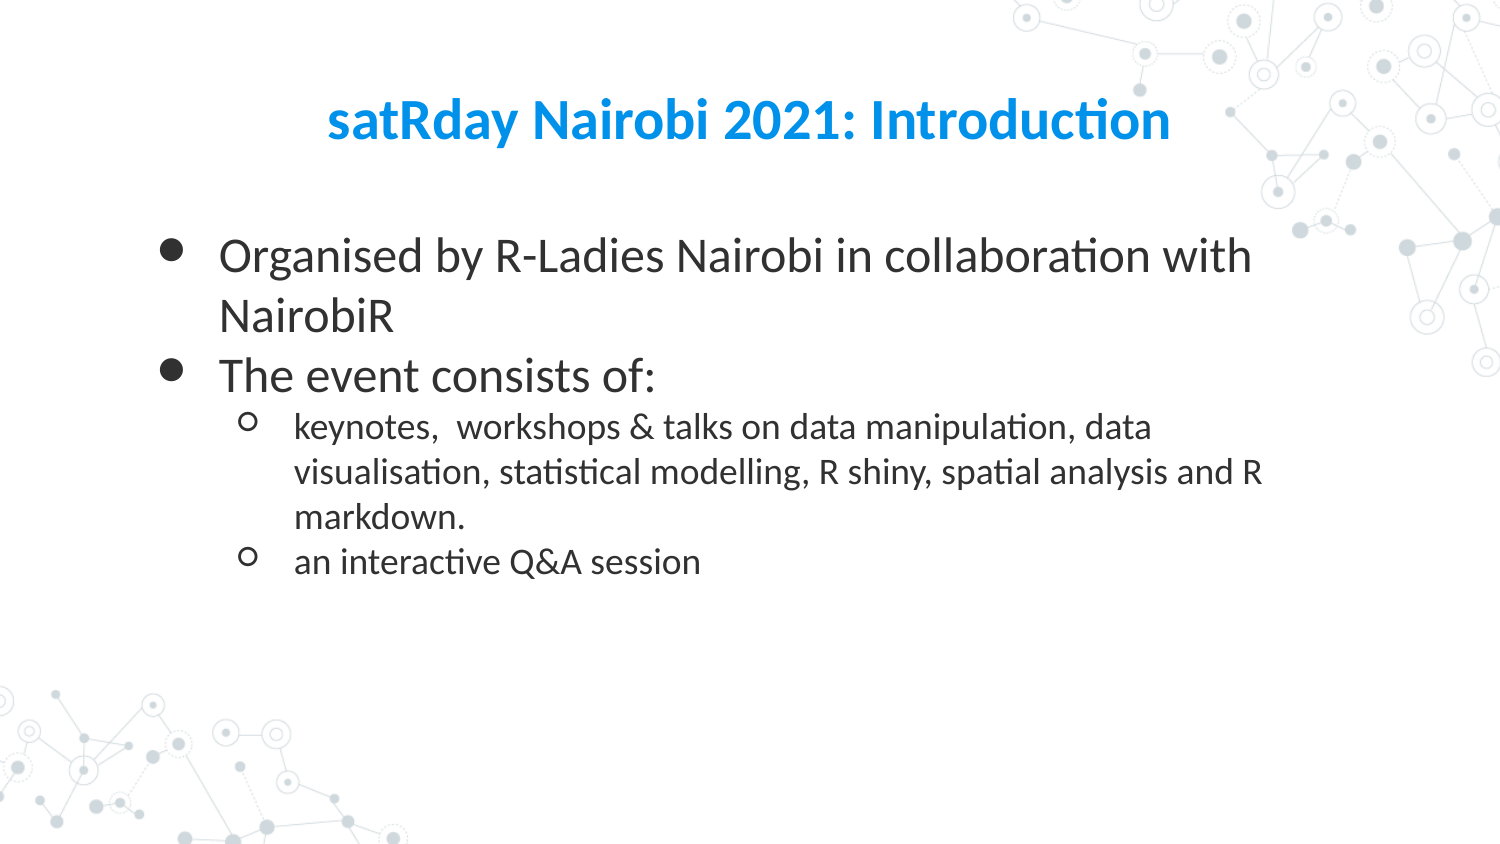

# satRday Nairobi 2021: Introduction
Organised by R-Ladies Nairobi in collaboration with NairobiR
The event consists of:
keynotes,  workshops & talks on data manipulation, data visualisation, statistical modelling, R shiny, spatial analysis and R markdown.
an interactive Q&A session